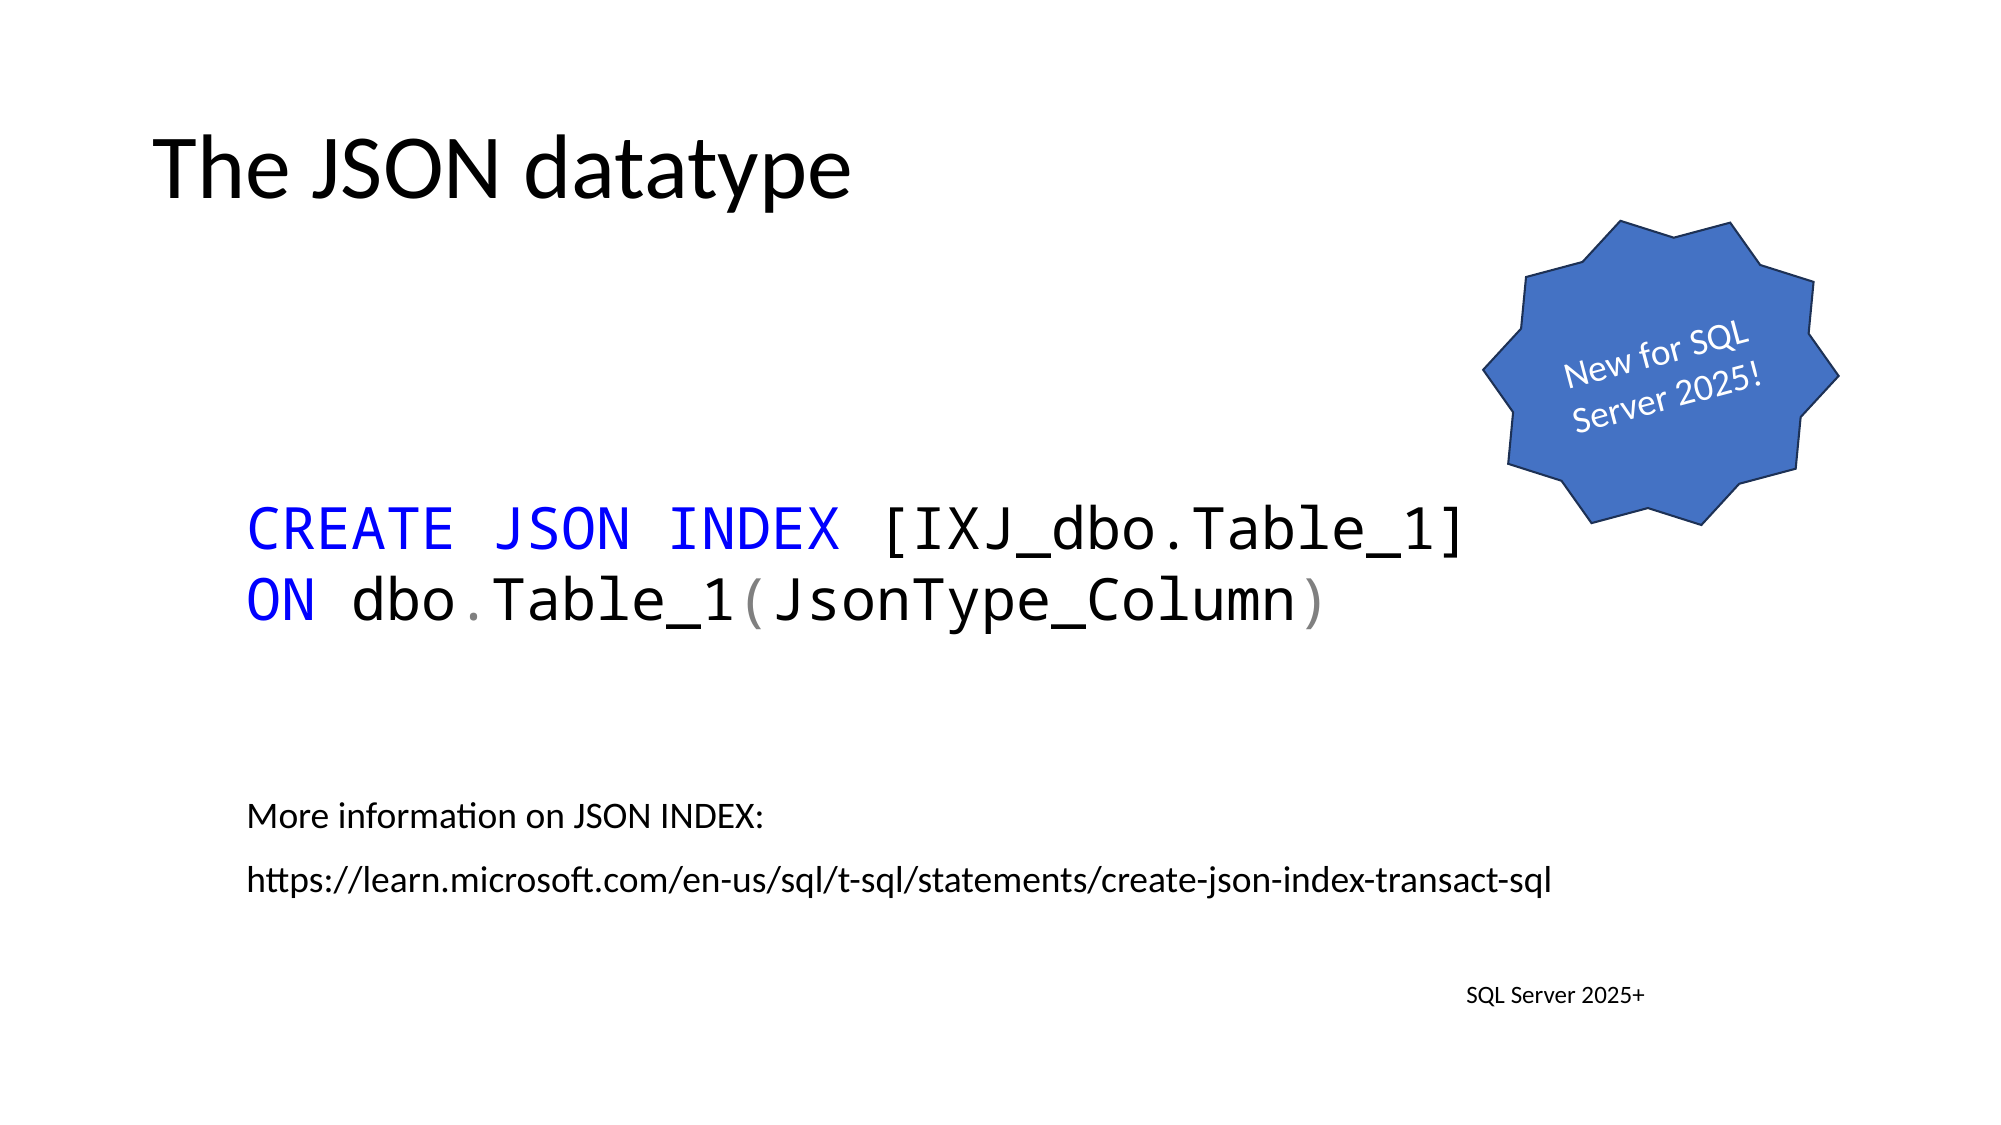

# The JSON datatype
New for SQL Server 2025!
CREATE JSON INDEX [IXJ_dbo.Table_1]
ON dbo.Table_1(JsonType_Column)
More information on JSON INDEX:
https://learn.microsoft.com/en-us/sql/t-sql/statements/create-json-index-transact-sql
SQL Server 2025+